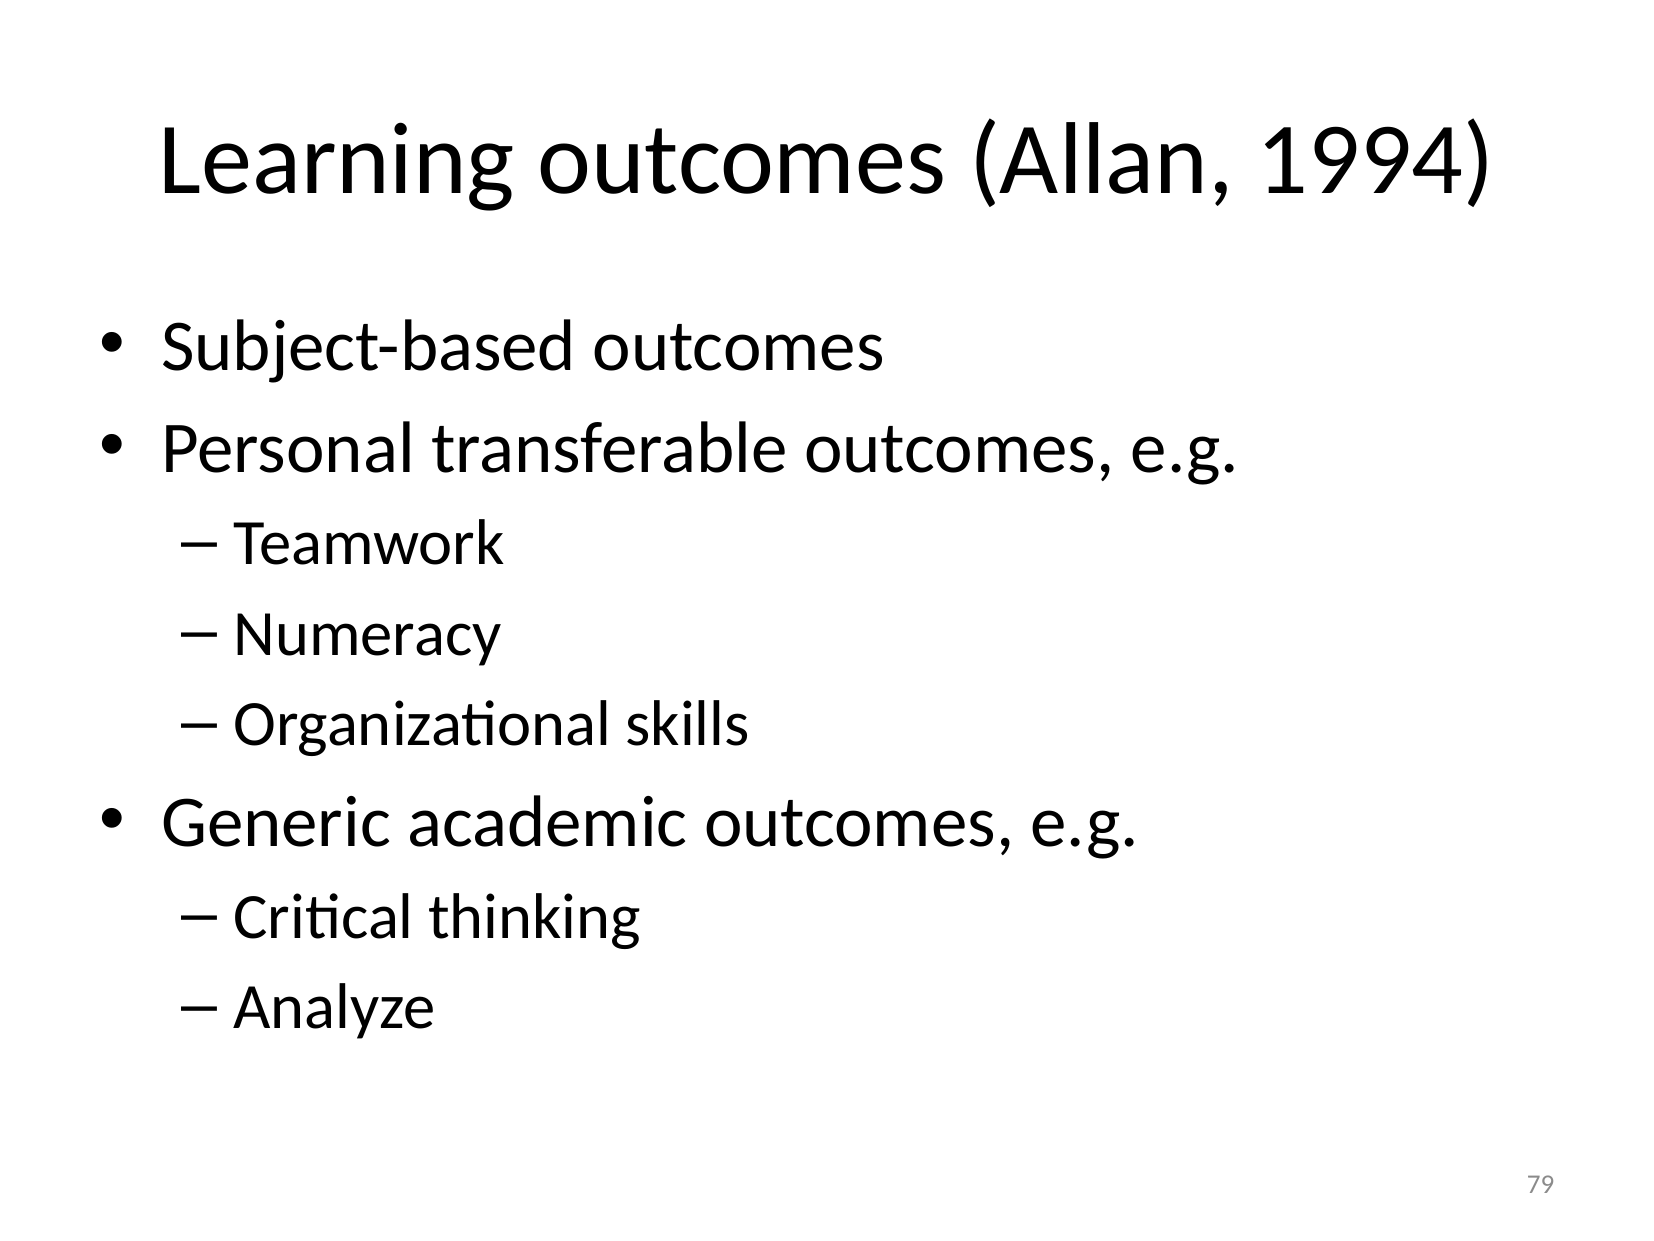

# Learning outcomes (Allan, 1994)
Subject-based outcomes
Personal transferable outcomes, e.g.
Teamwork
Numeracy
Organizational skills
Generic academic outcomes, e.g.
Critical thinking
Analyze

79